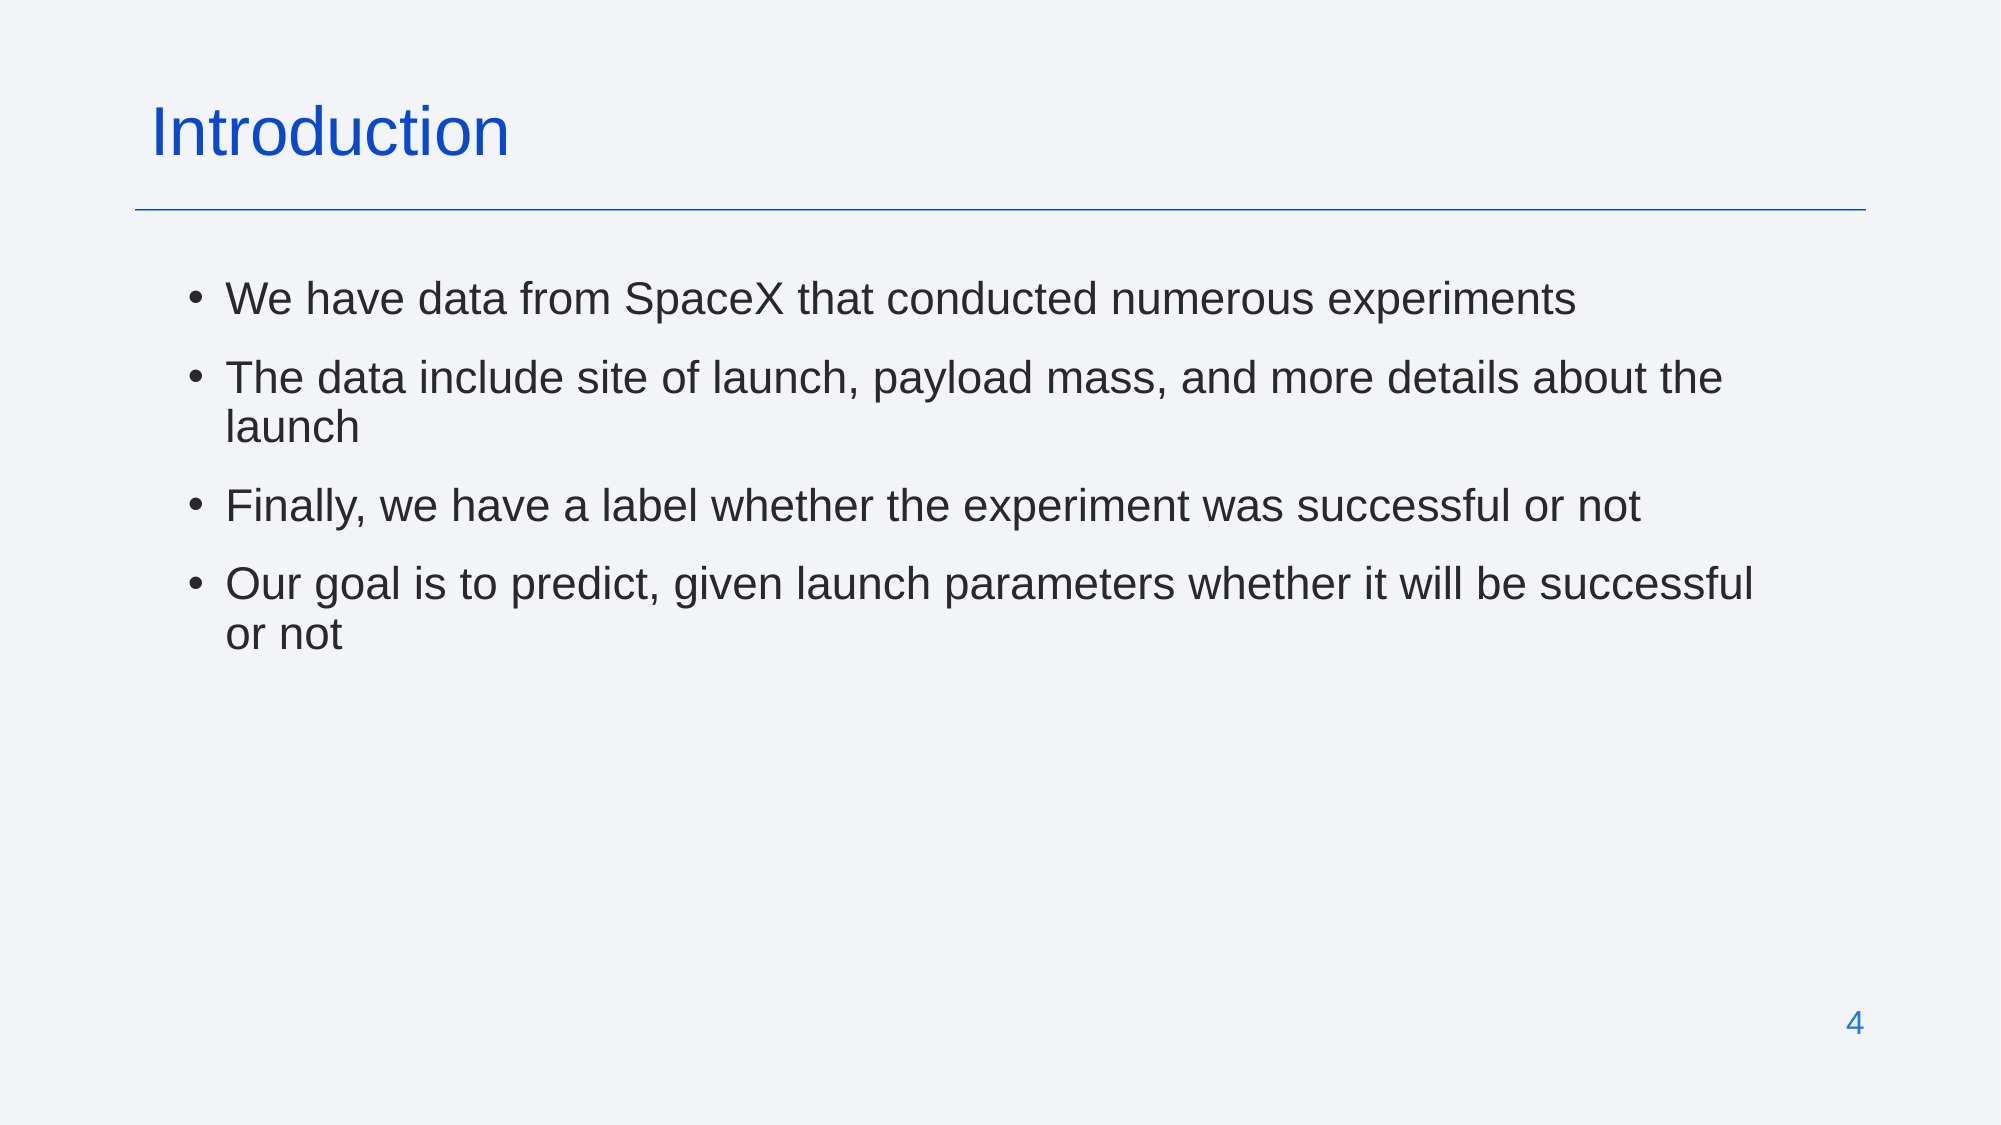

Introduction
We have data from SpaceX that conducted numerous experiments
The data include site of launch, payload mass, and more details about the launch
Finally, we have a label whether the experiment was successful or not
Our goal is to predict, given launch parameters whether it will be successful or not
4